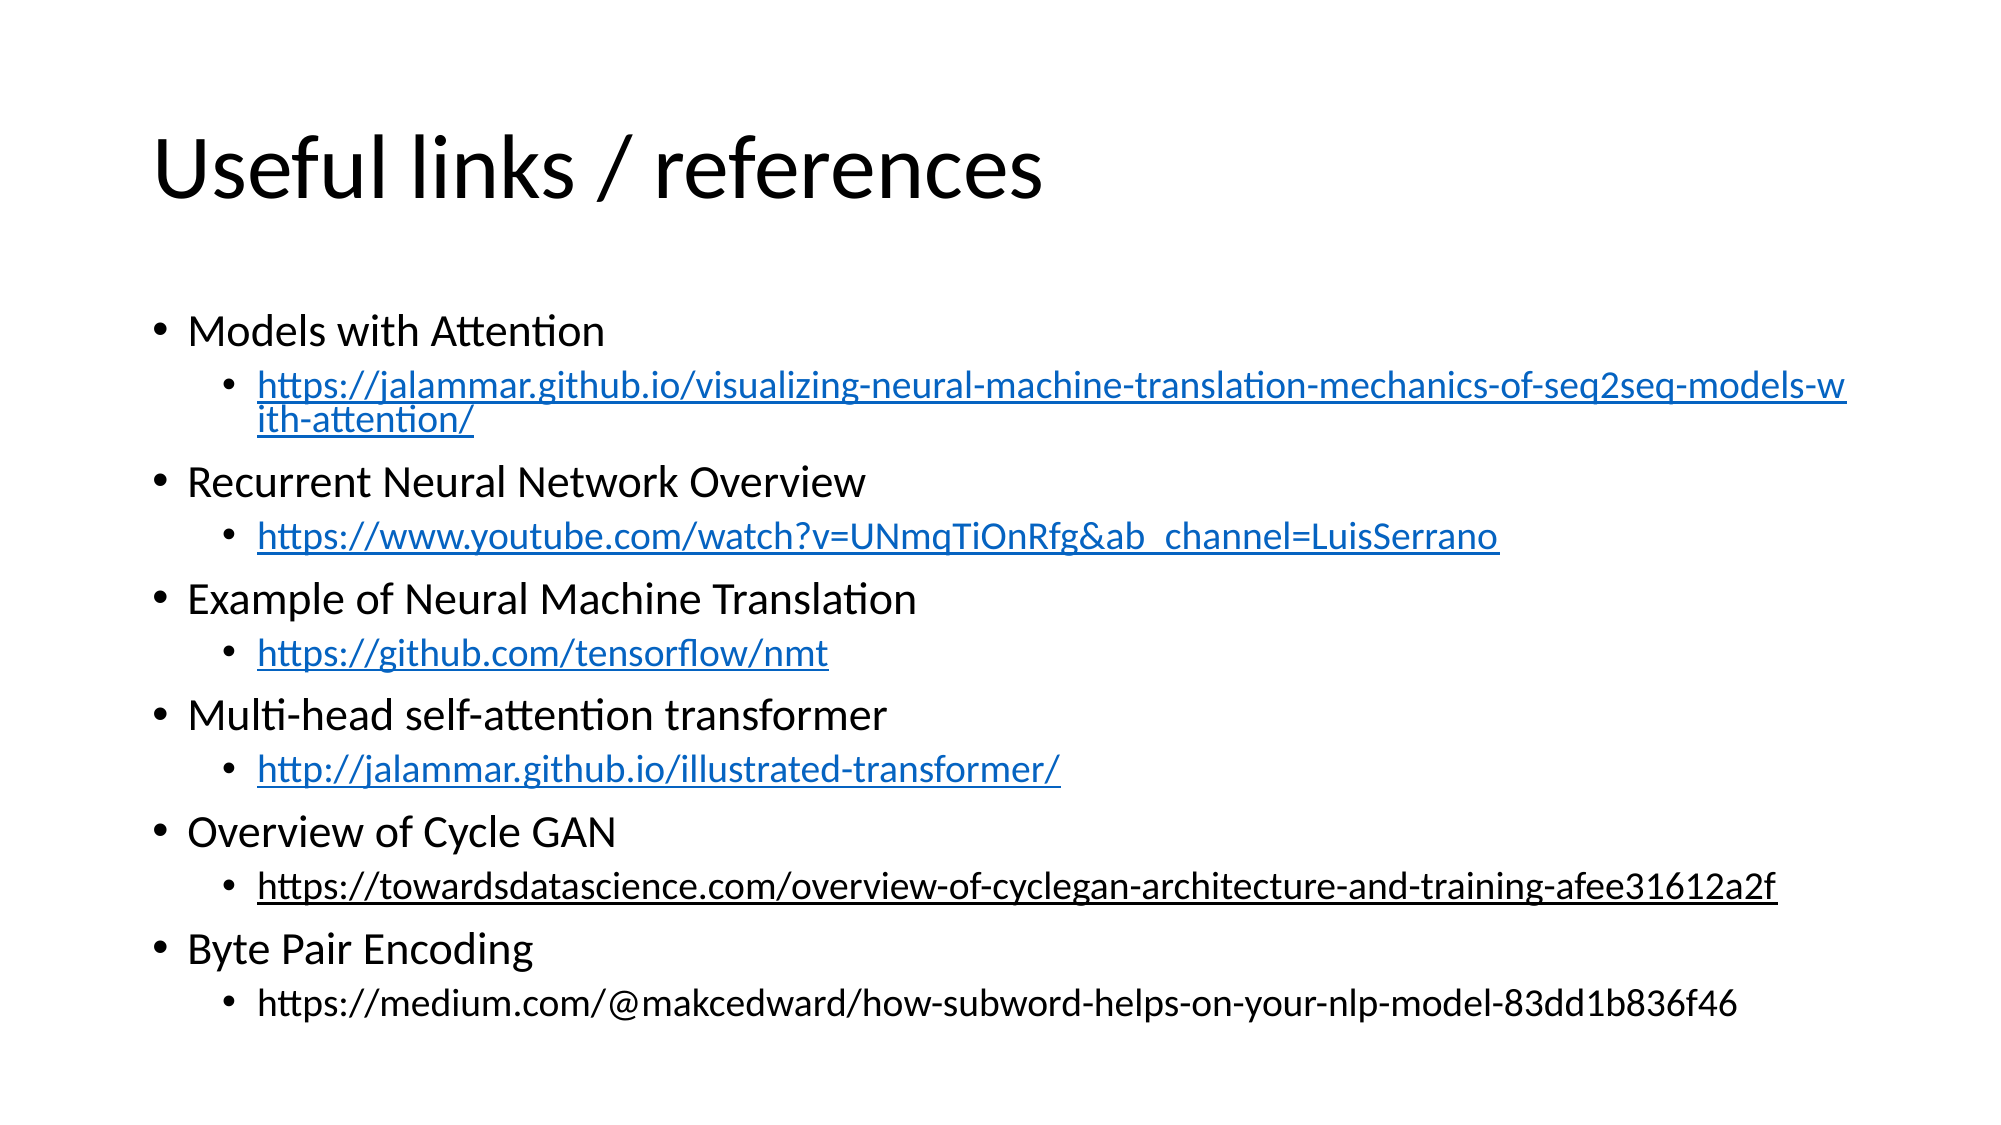

# Useful links / references
Models with Attention
https://jalammar.github.io/visualizing-neural-machine-translation-mechanics-of-seq2seq-models-with-attention/
Recurrent Neural Network Overview
https://www.youtube.com/watch?v=UNmqTiOnRfg&ab_channel=LuisSerrano
Example of Neural Machine Translation
https://github.com/tensorflow/nmt
Multi-head self-attention transformer
http://jalammar.github.io/illustrated-transformer/
Overview of Cycle GAN
https://towardsdatascience.com/overview-of-cyclegan-architecture-and-training-afee31612a2f
Byte Pair Encoding
https://medium.com/@makcedward/how-subword-helps-on-your-nlp-model-83dd1b836f46